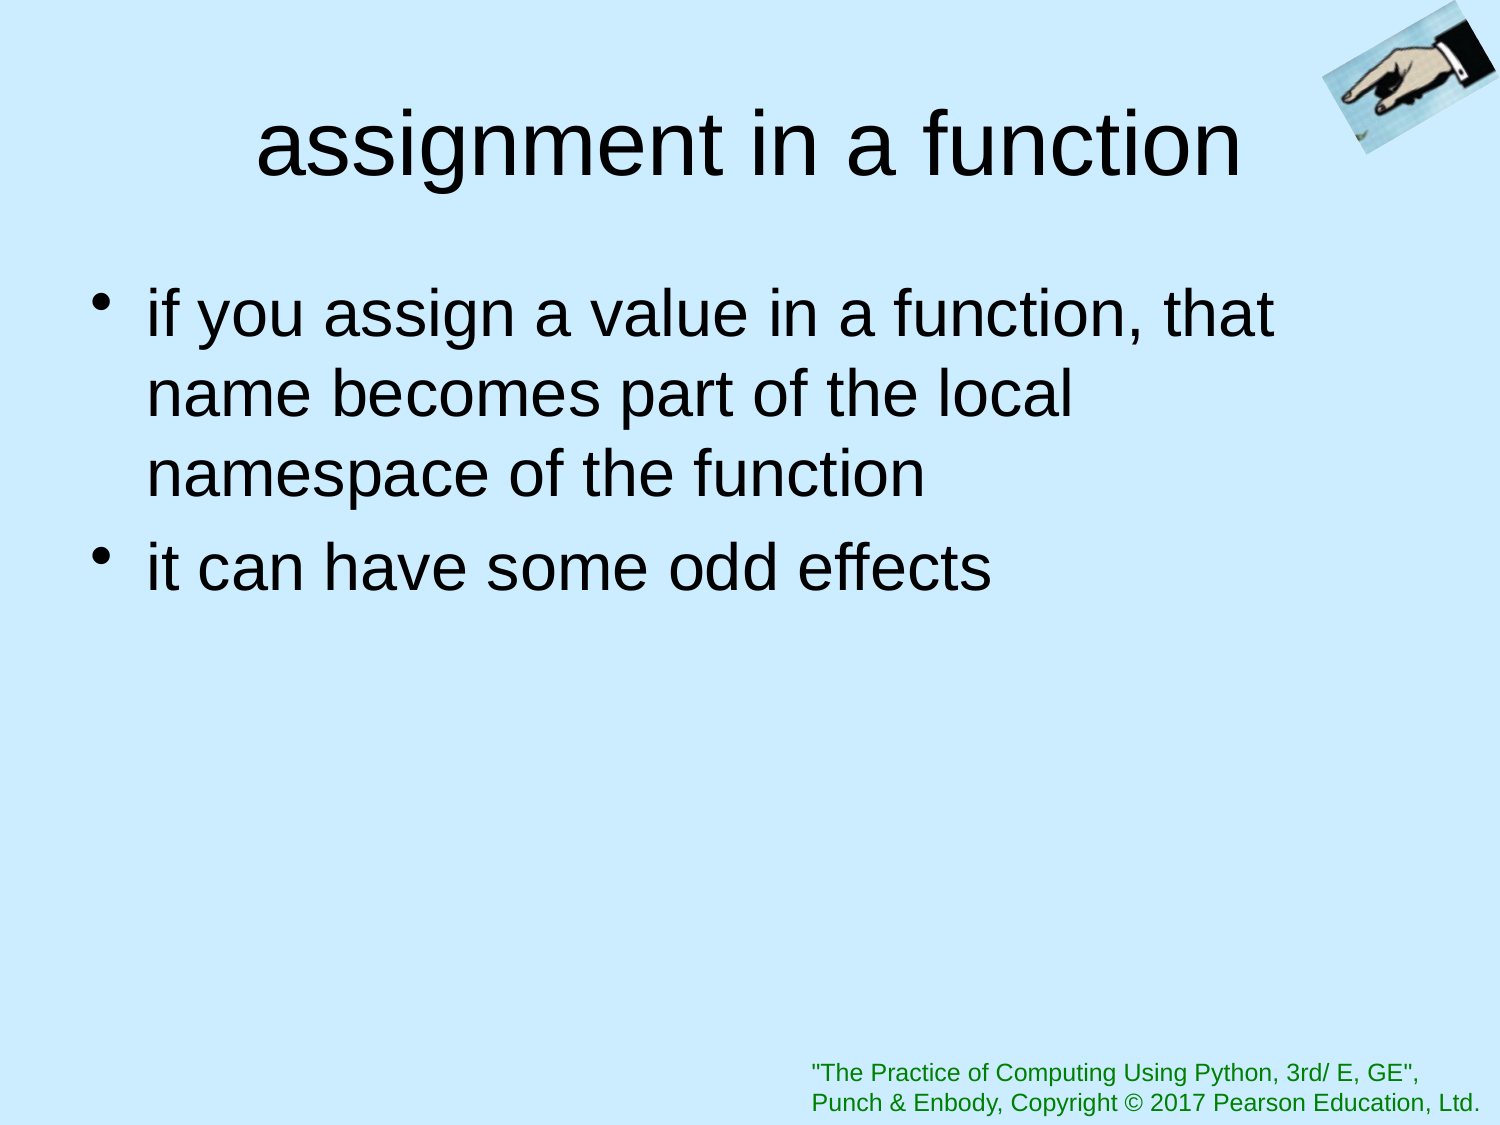

# assignment in a function
if you assign a value in a function, that name becomes part of the local namespace of the function
it can have some odd effects